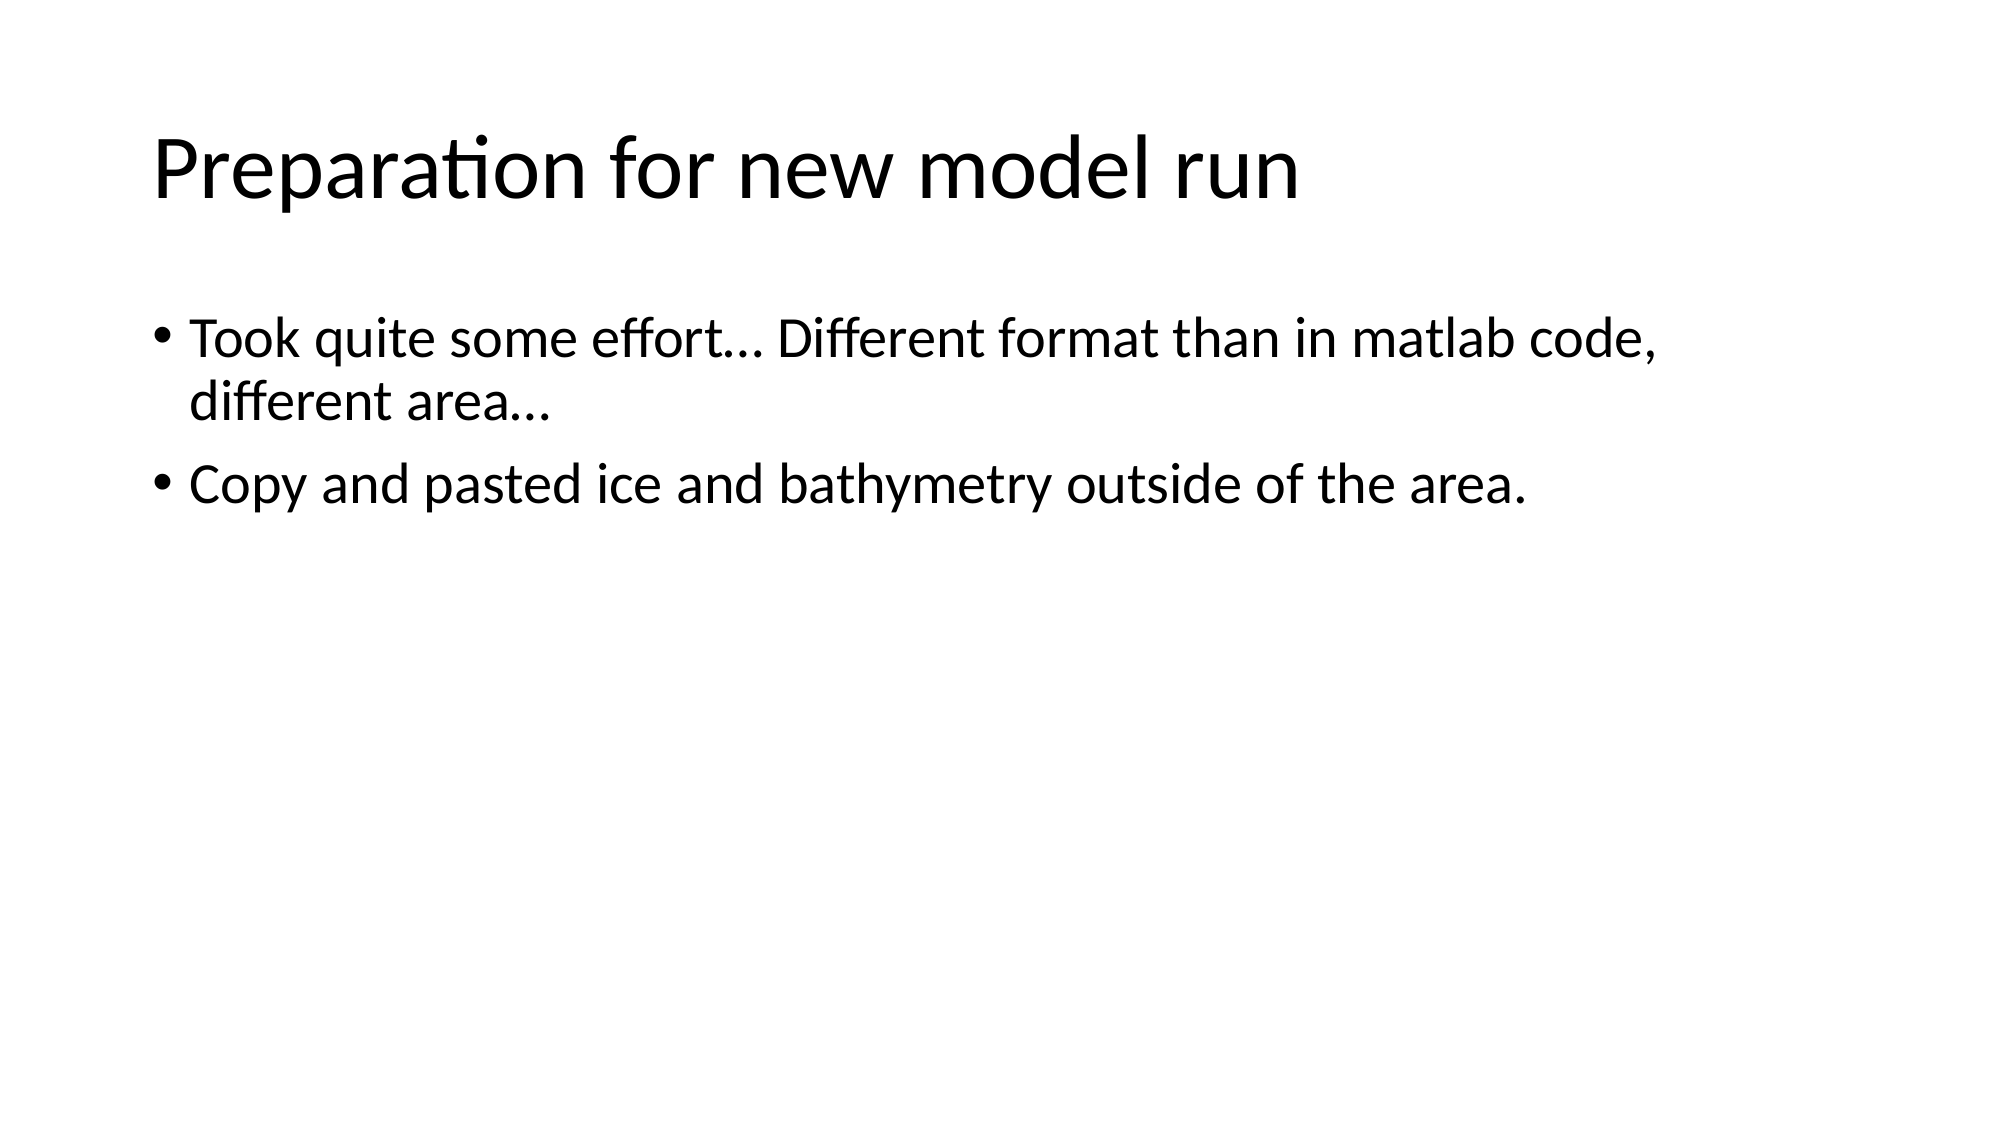

# Preparation for new model run
Took quite some effort… Different format than in matlab code, different area…
Copy and pasted ice and bathymetry outside of the area.